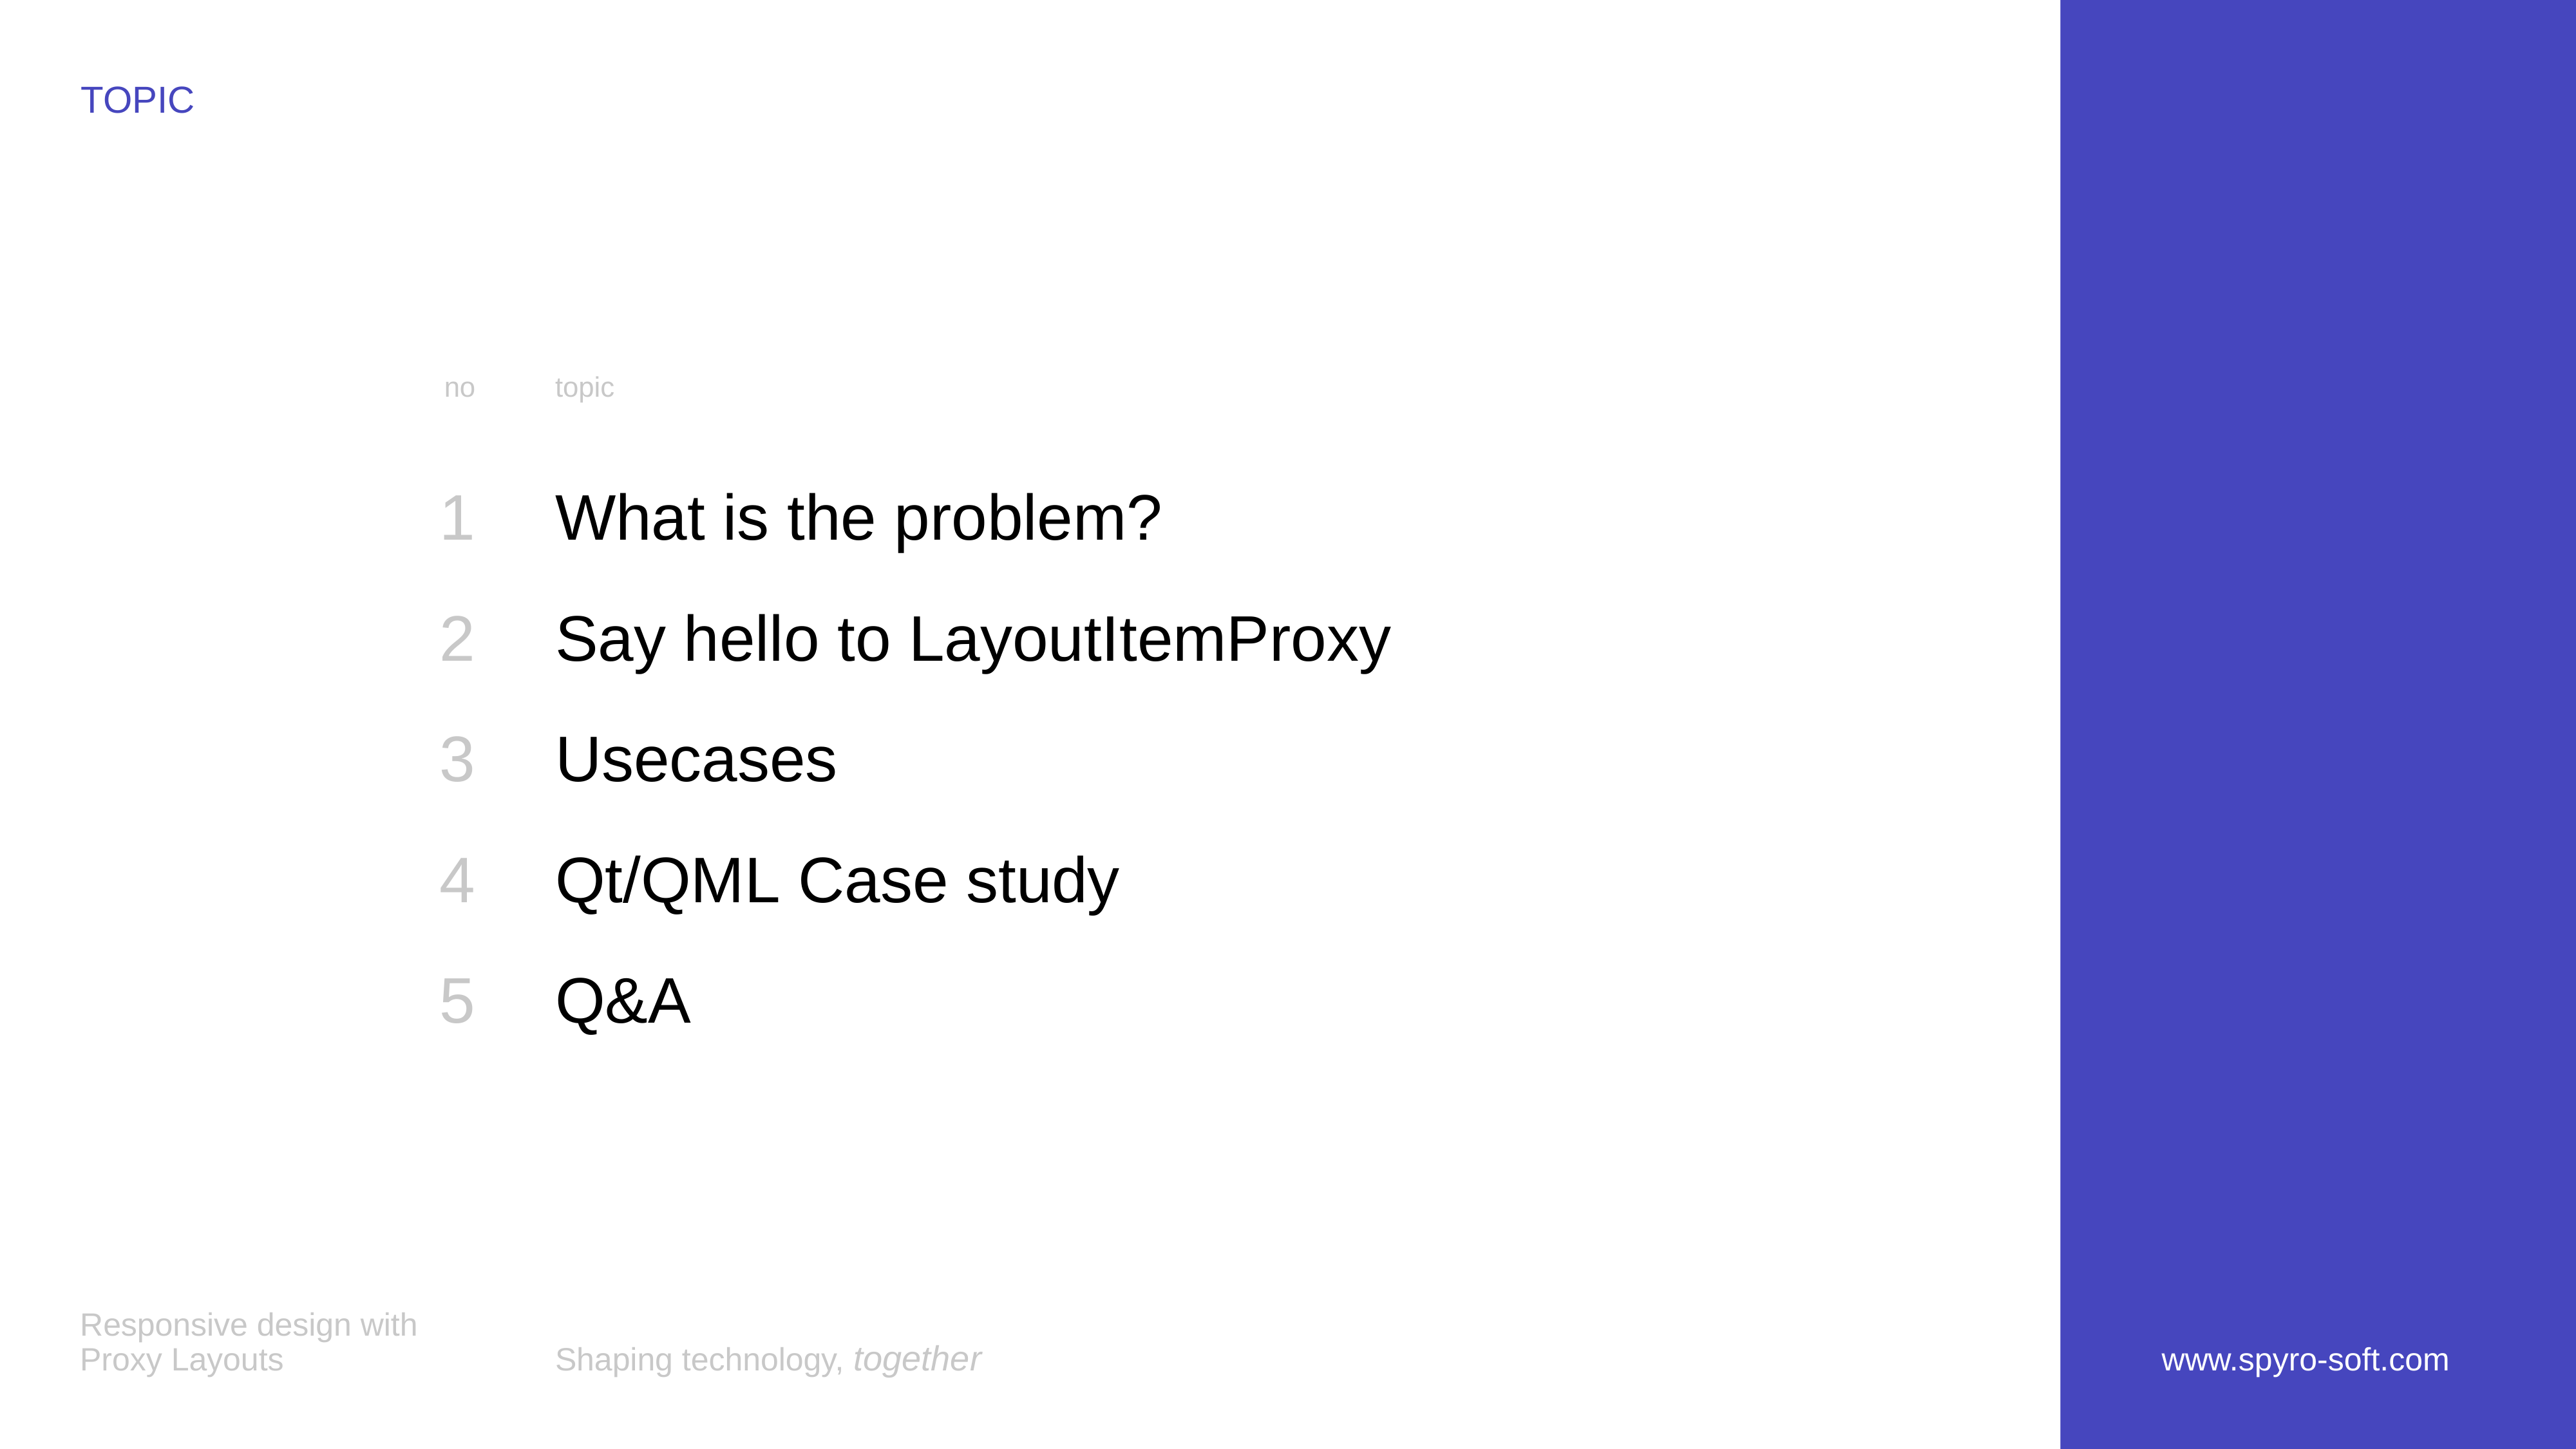

TOPIC
no
topic
1
2
3
4
5
What is the problem?
Say hello to LayoutItemProxy
Usecases
Qt/QML Case study
Q&A
Responsive design with
Proxy Layouts
Shaping technology, together
www.spyro-soft.com